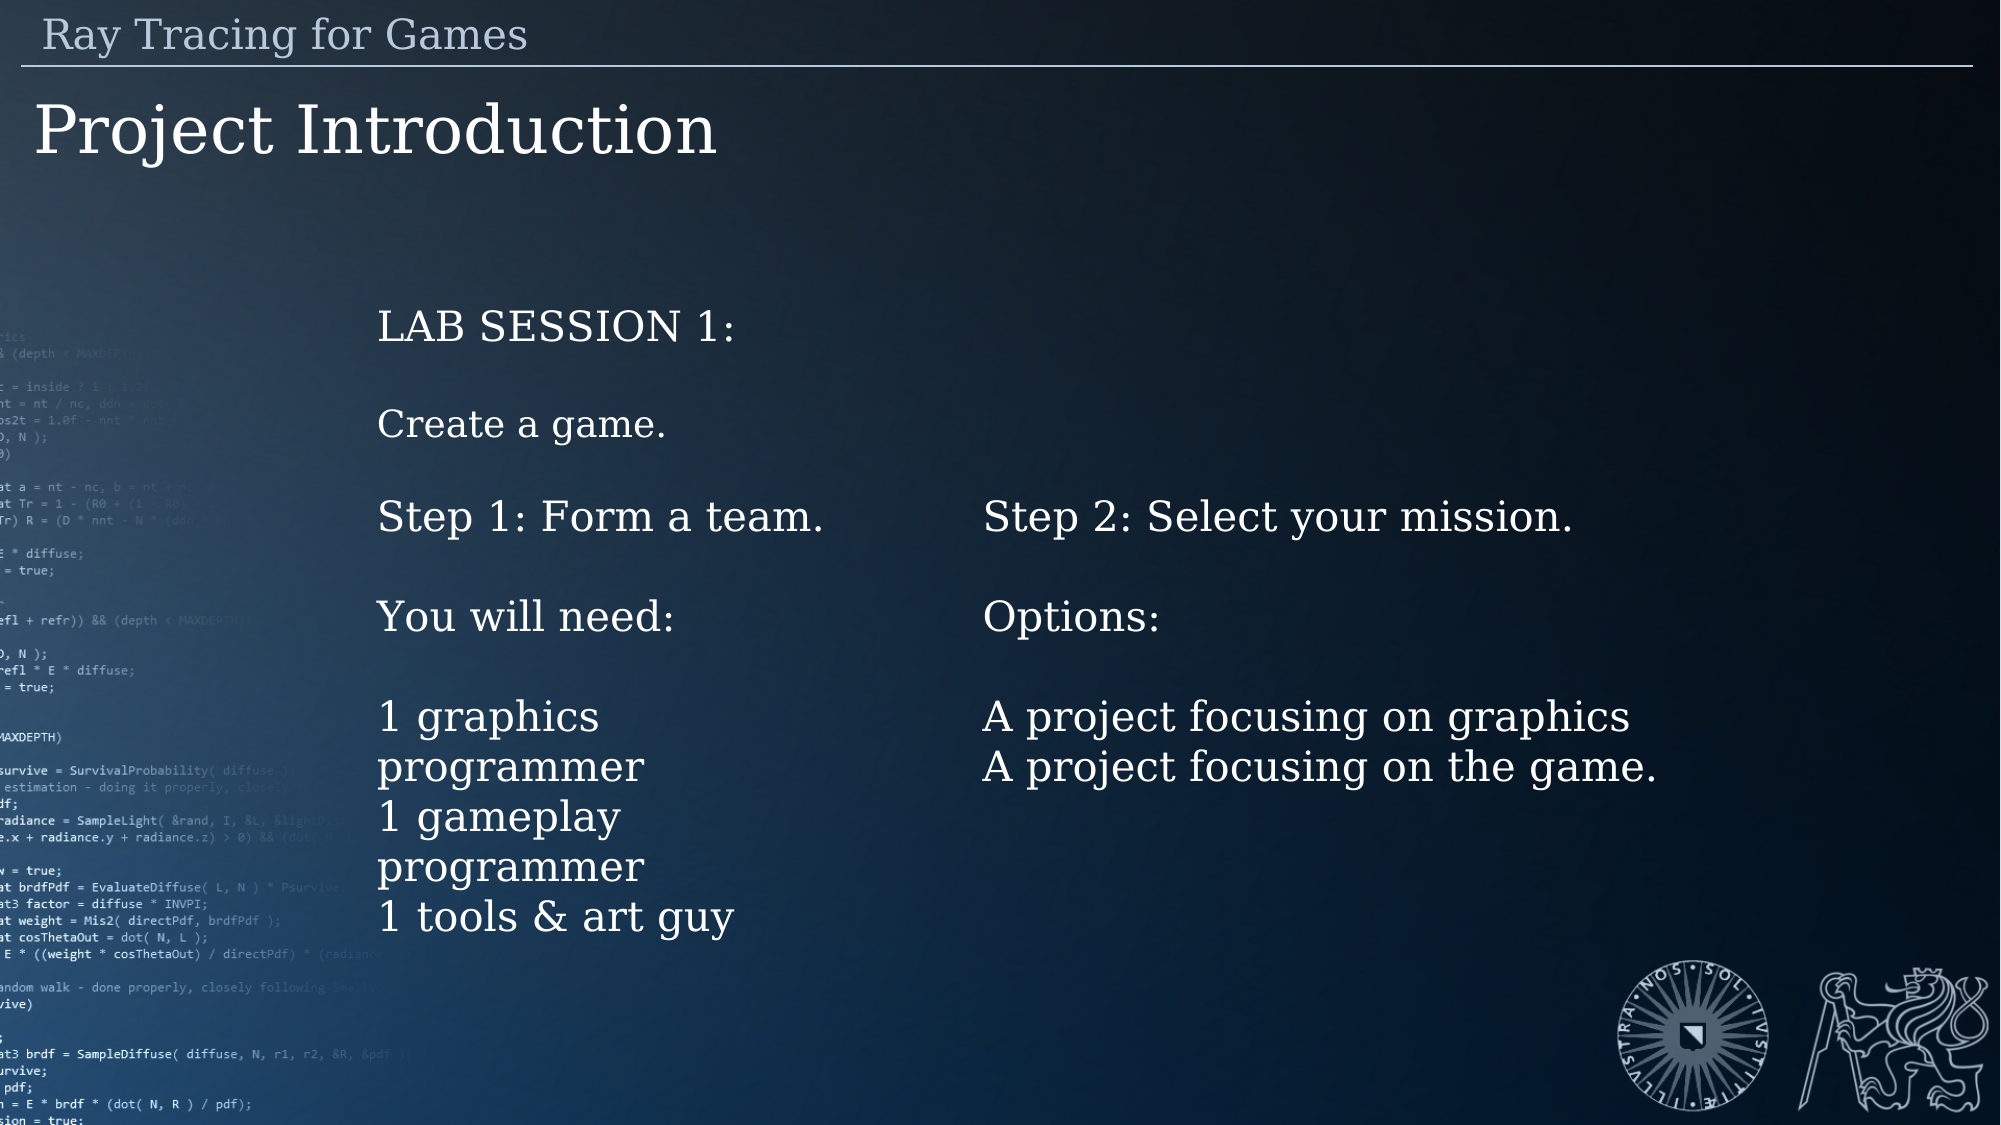

Ray Tracing for Games
Project Introduction
LAB SESSION 1:

Create a game.

Step 1: Form a team.

You will need:

1 graphics programmer
1 gameplay programmer
1 tools & art guy

Step 2: Select your mission.

Options:

A project focusing on graphics
A project focusing on the game.